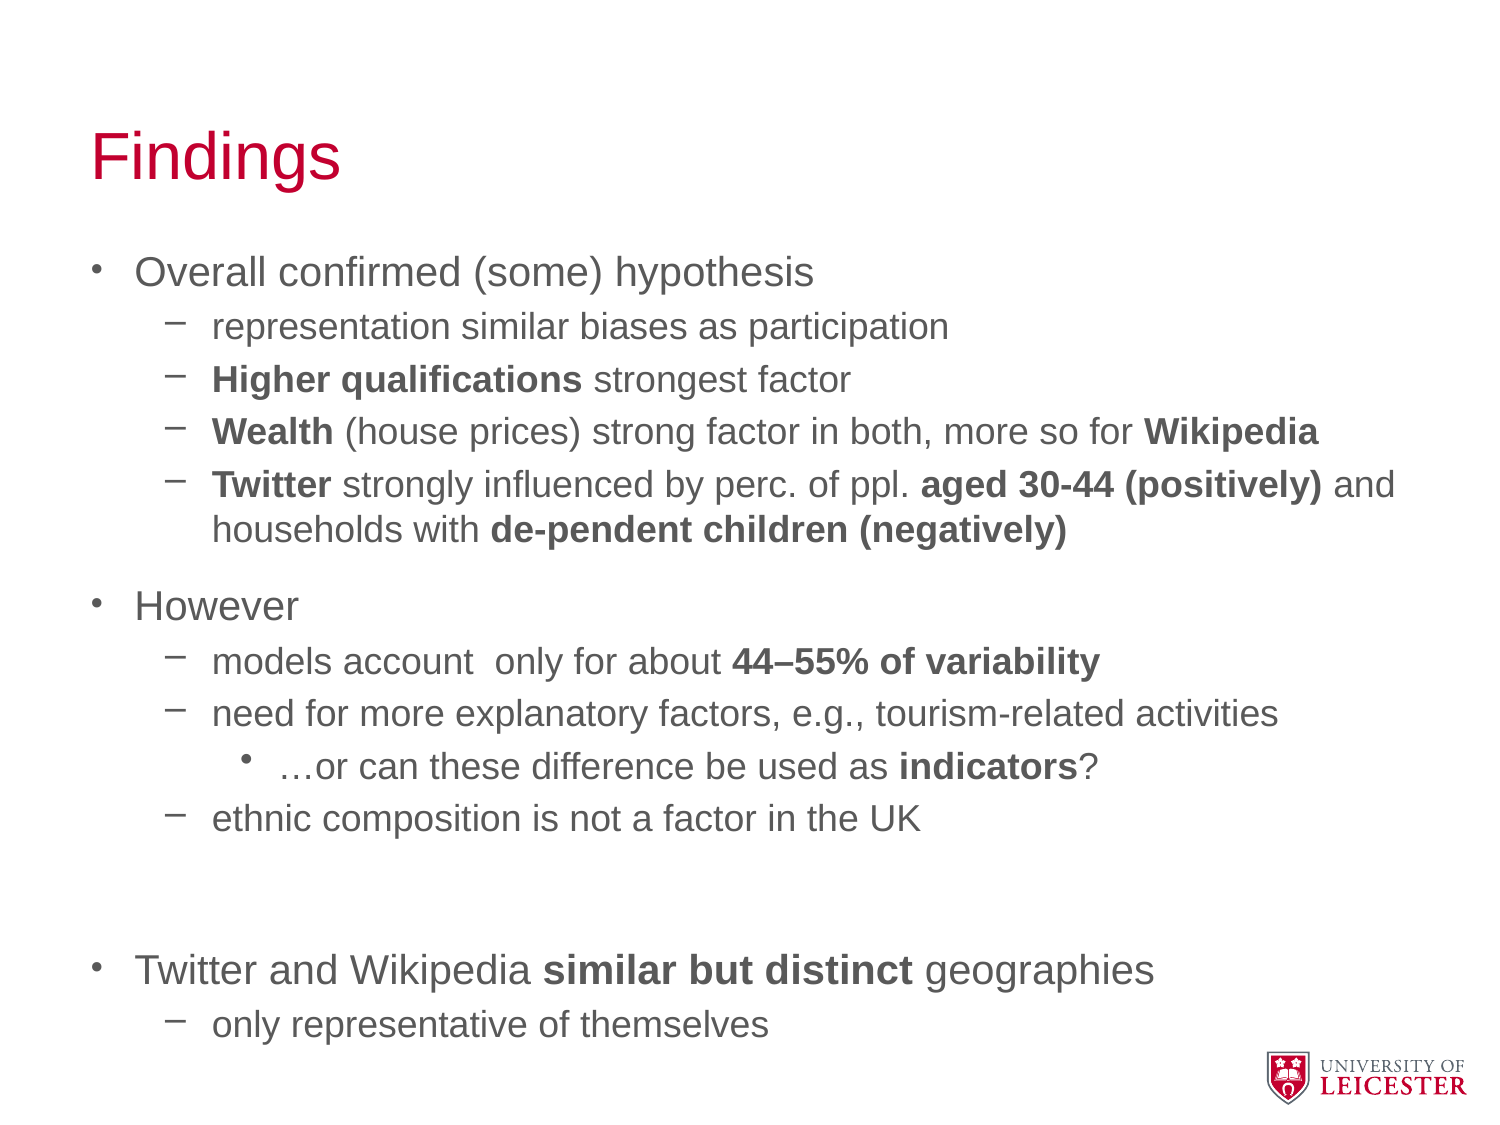

# Findings
Overall confirmed (some) hypothesis
representation similar biases as participation
Higher qualifications strongest factor
Wealth (house prices) strong factor in both, more so for Wikipedia
Twitter strongly influenced by perc. of ppl. aged 30-44 (positively) and households with de-pendent children (negatively)
However
models account  only for about 44–55% of variability
need for more explanatory factors, e.g., tourism-related activities
…or can these difference be used as indicators?
ethnic composition is not a factor in the UK

Twitter and Wikipedia similar but distinct geographies
only representative of themselves